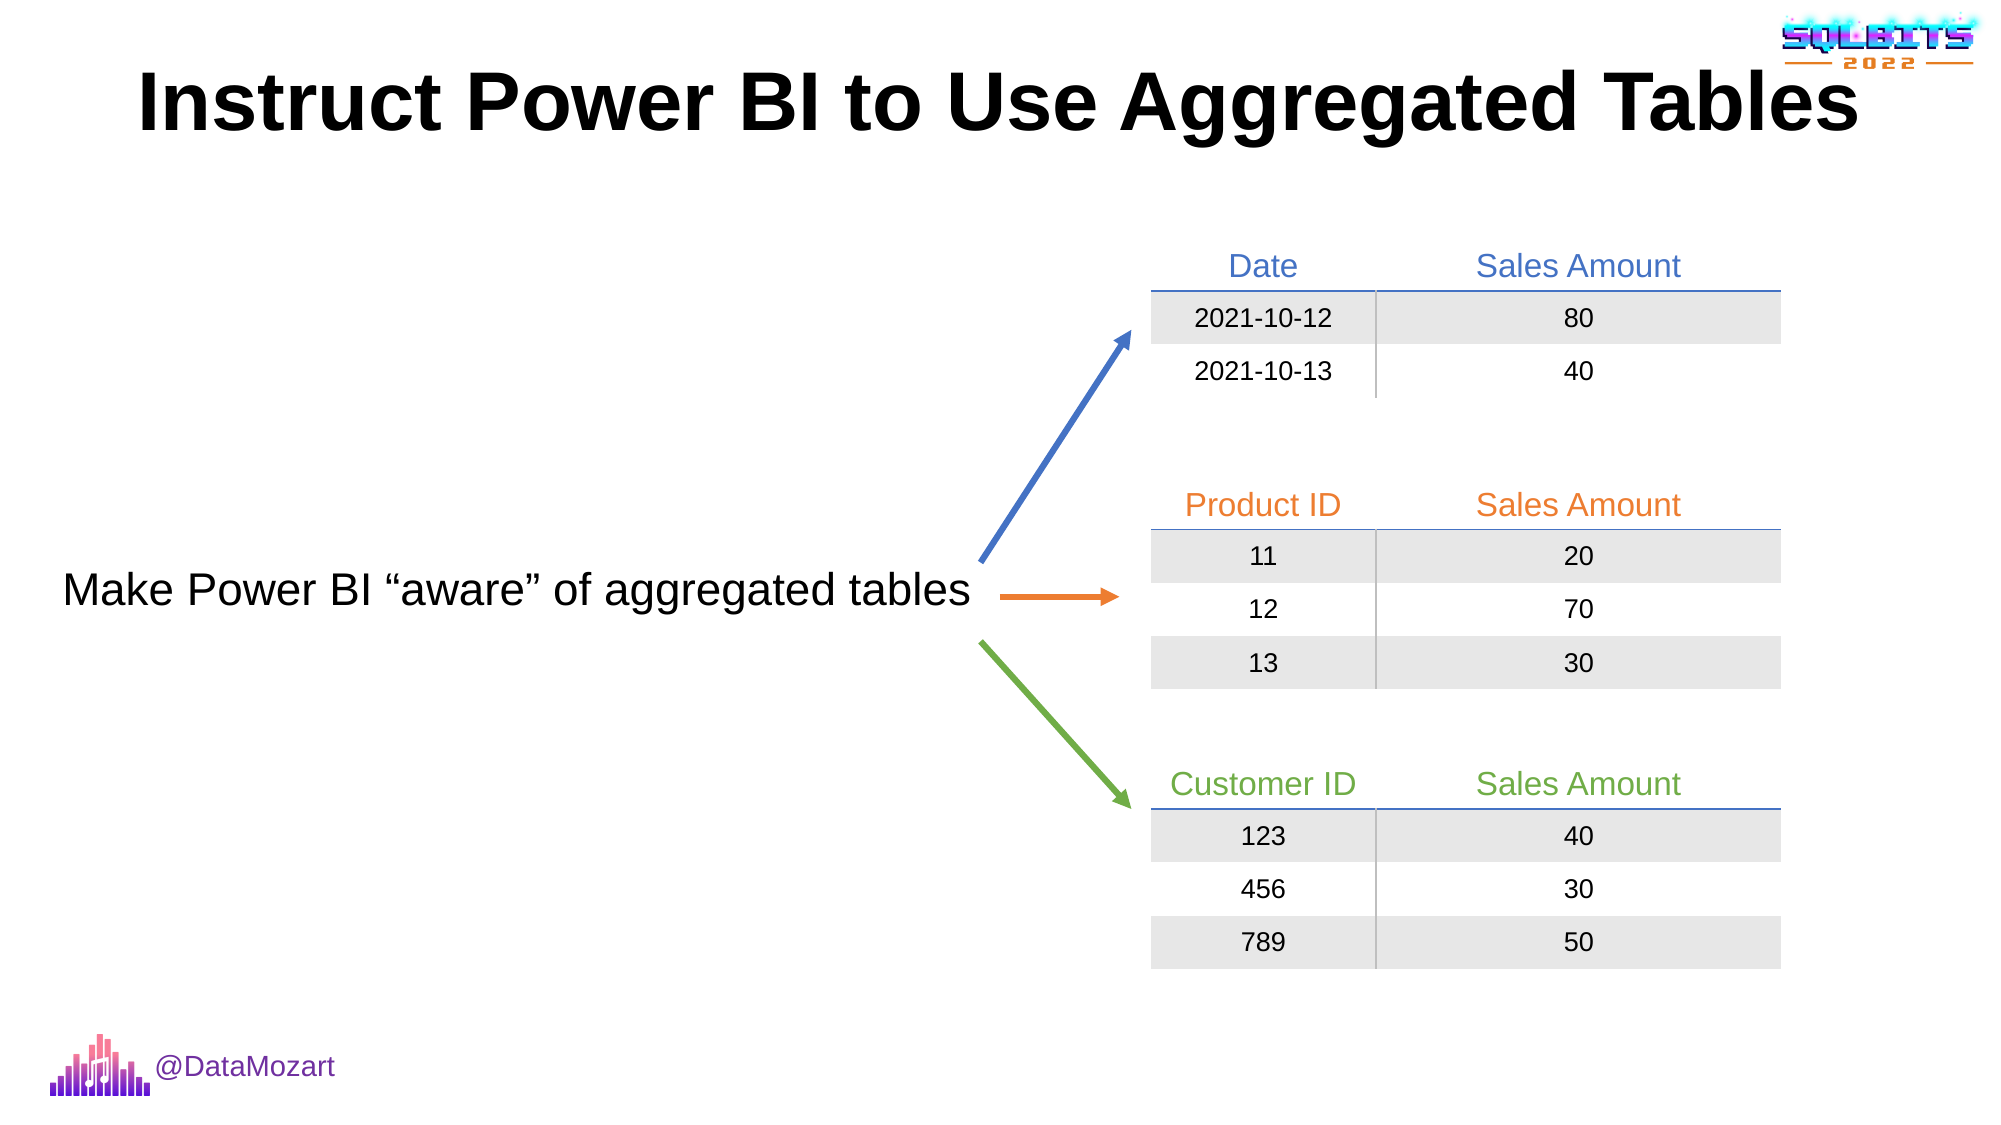

# Instruct Power BI to Use Aggregated Tables
| Date | Sales Amount |
| --- | --- |
| 2021-10-12 | 80 |
| 2021-10-13 | 40 |
| Product ID | Sales Amount |
| --- | --- |
| 11 | 20 |
| 12 | 70 |
| 13 | 30 |
Make Power BI “aware” of aggregated tables
| Customer ID | Sales Amount |
| --- | --- |
| 123 | 40 |
| 456 | 30 |
| 789 | 50 |